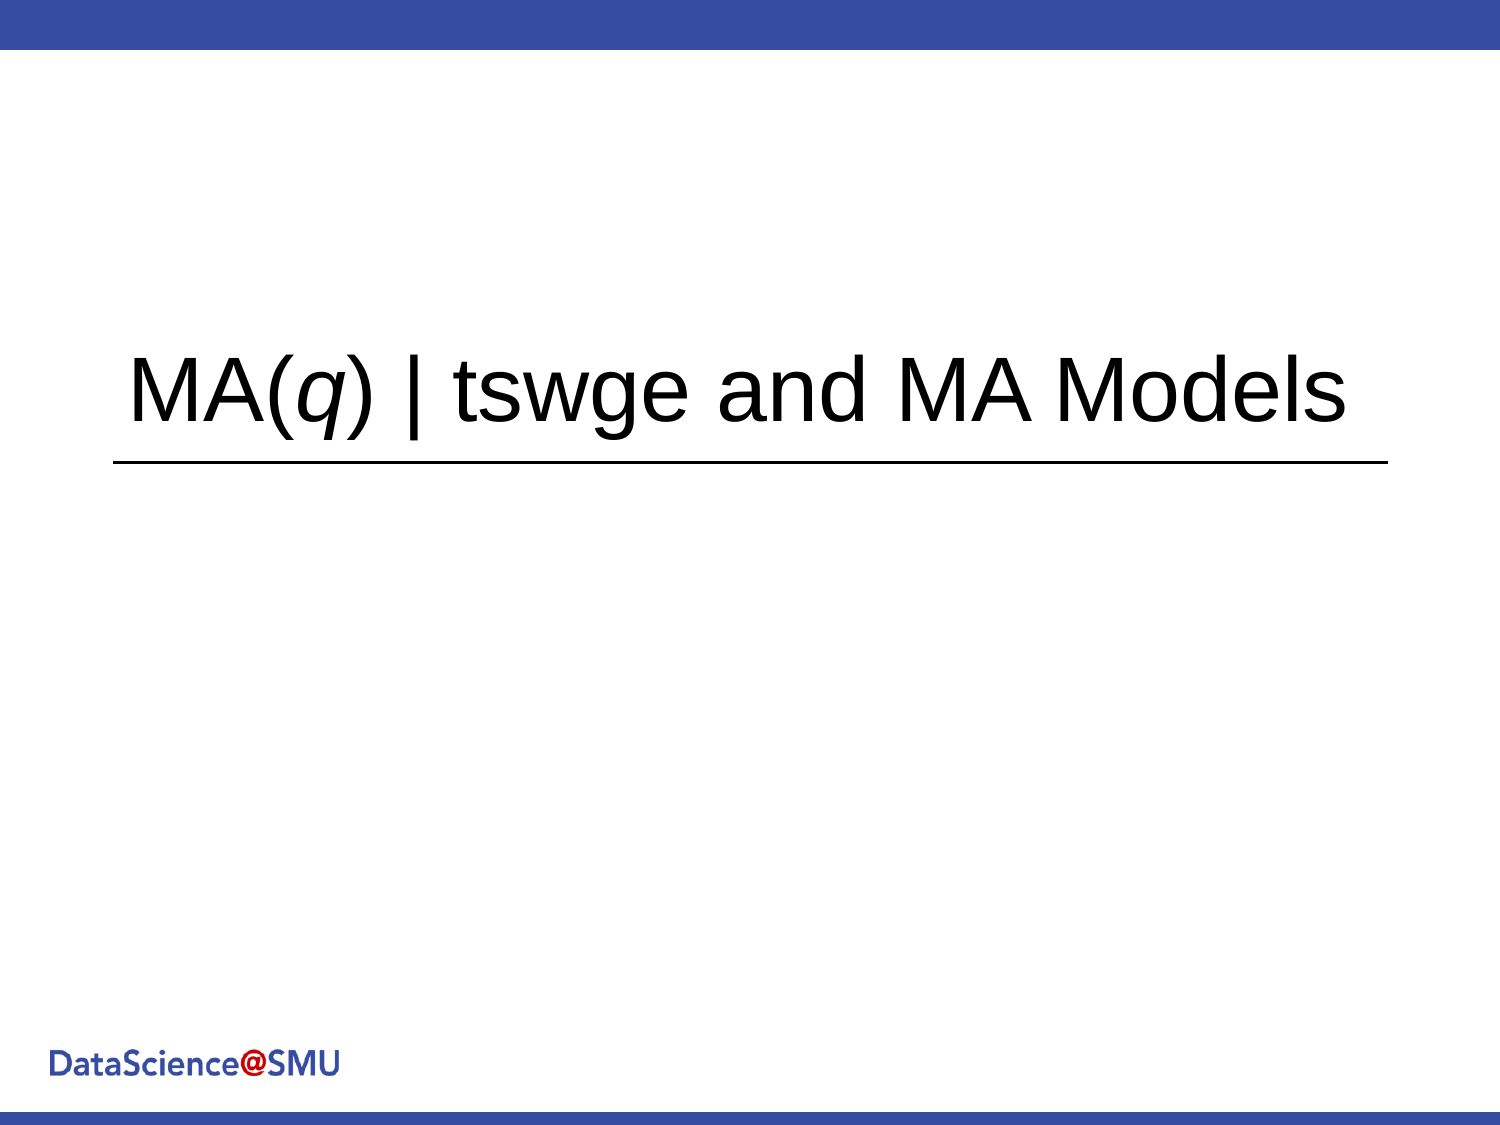

# MA(q) | tswge and MA Models